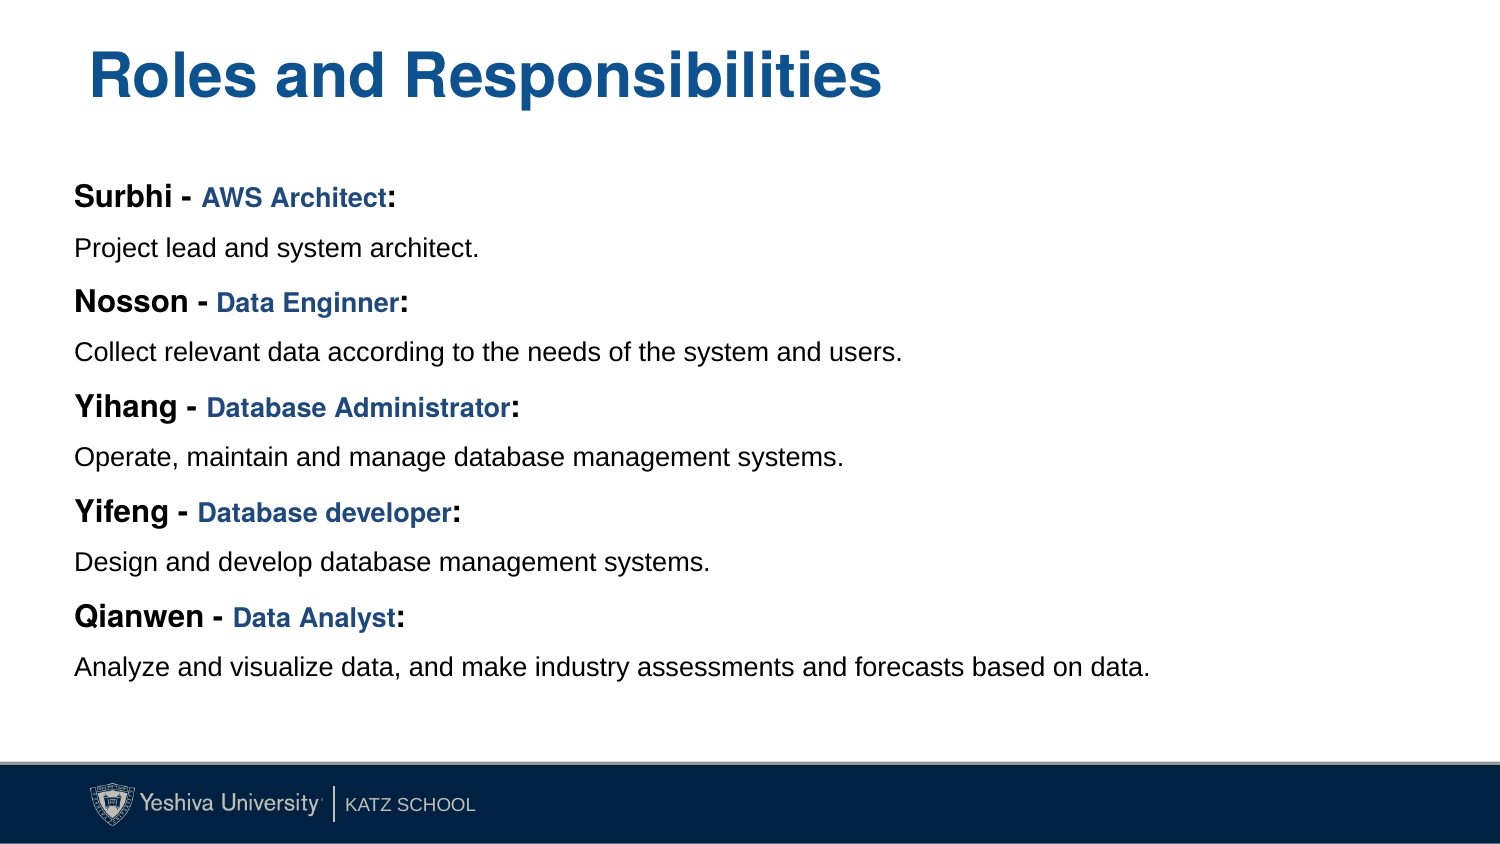

# Roles and Responsibilities
Surbhi - AWS Architect:
Project lead and system architect.
Nosson - Data Enginner:
Collect relevant data according to the needs of the system and users.
Yihang - Database Administrator:
Operate, maintain and manage database management systems.
Yifeng - Database developer:
Design and develop database management systems.
Qianwen - Data Analyst:
Analyze and visualize data, and make industry assessments and forecasts based on data.